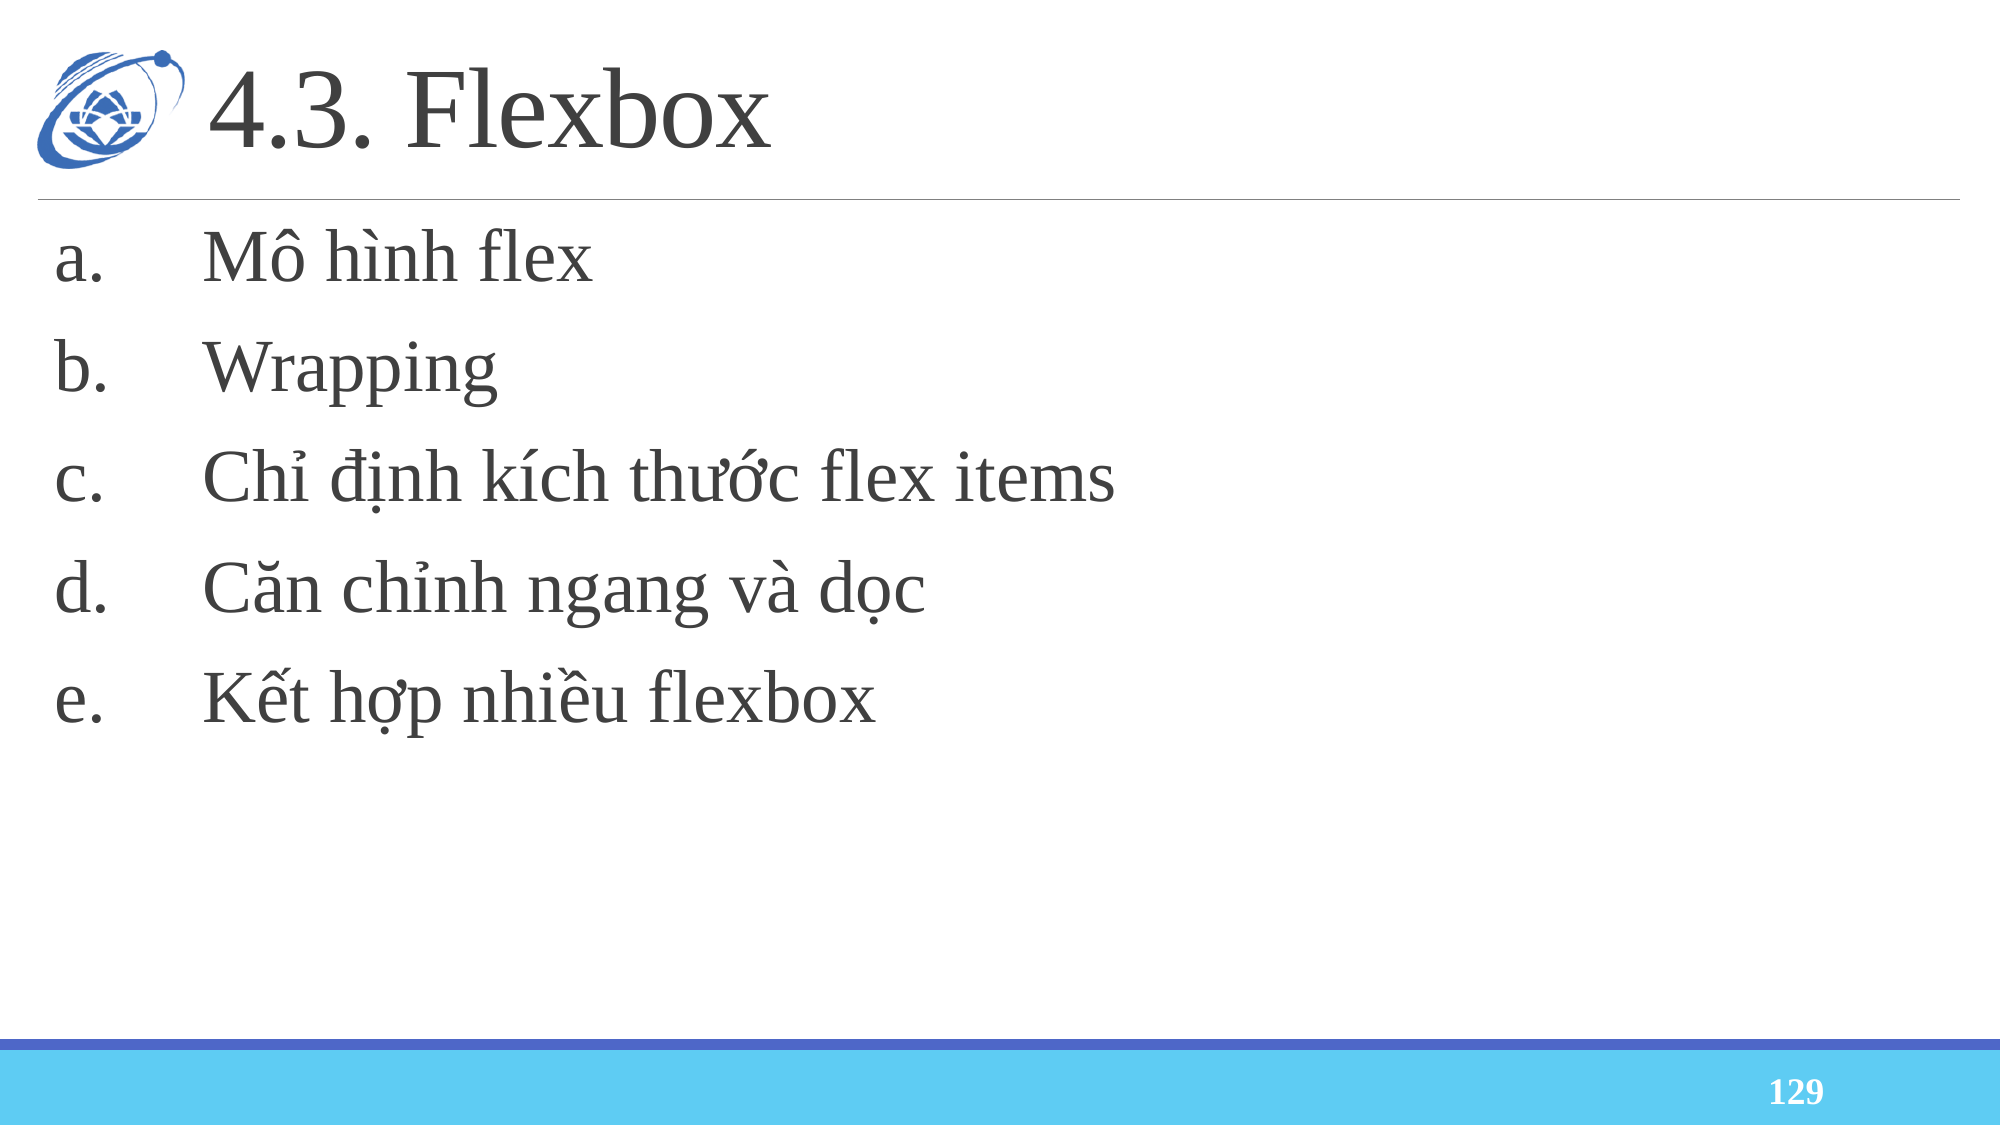

# 4.3. Flexbox
a.	Mô hình flex
b.	Wrapping
c.	Chỉ định kích thước flex items
d.	Căn chỉnh ngang và dọc
e.	Kết hợp nhiều flexbox
129